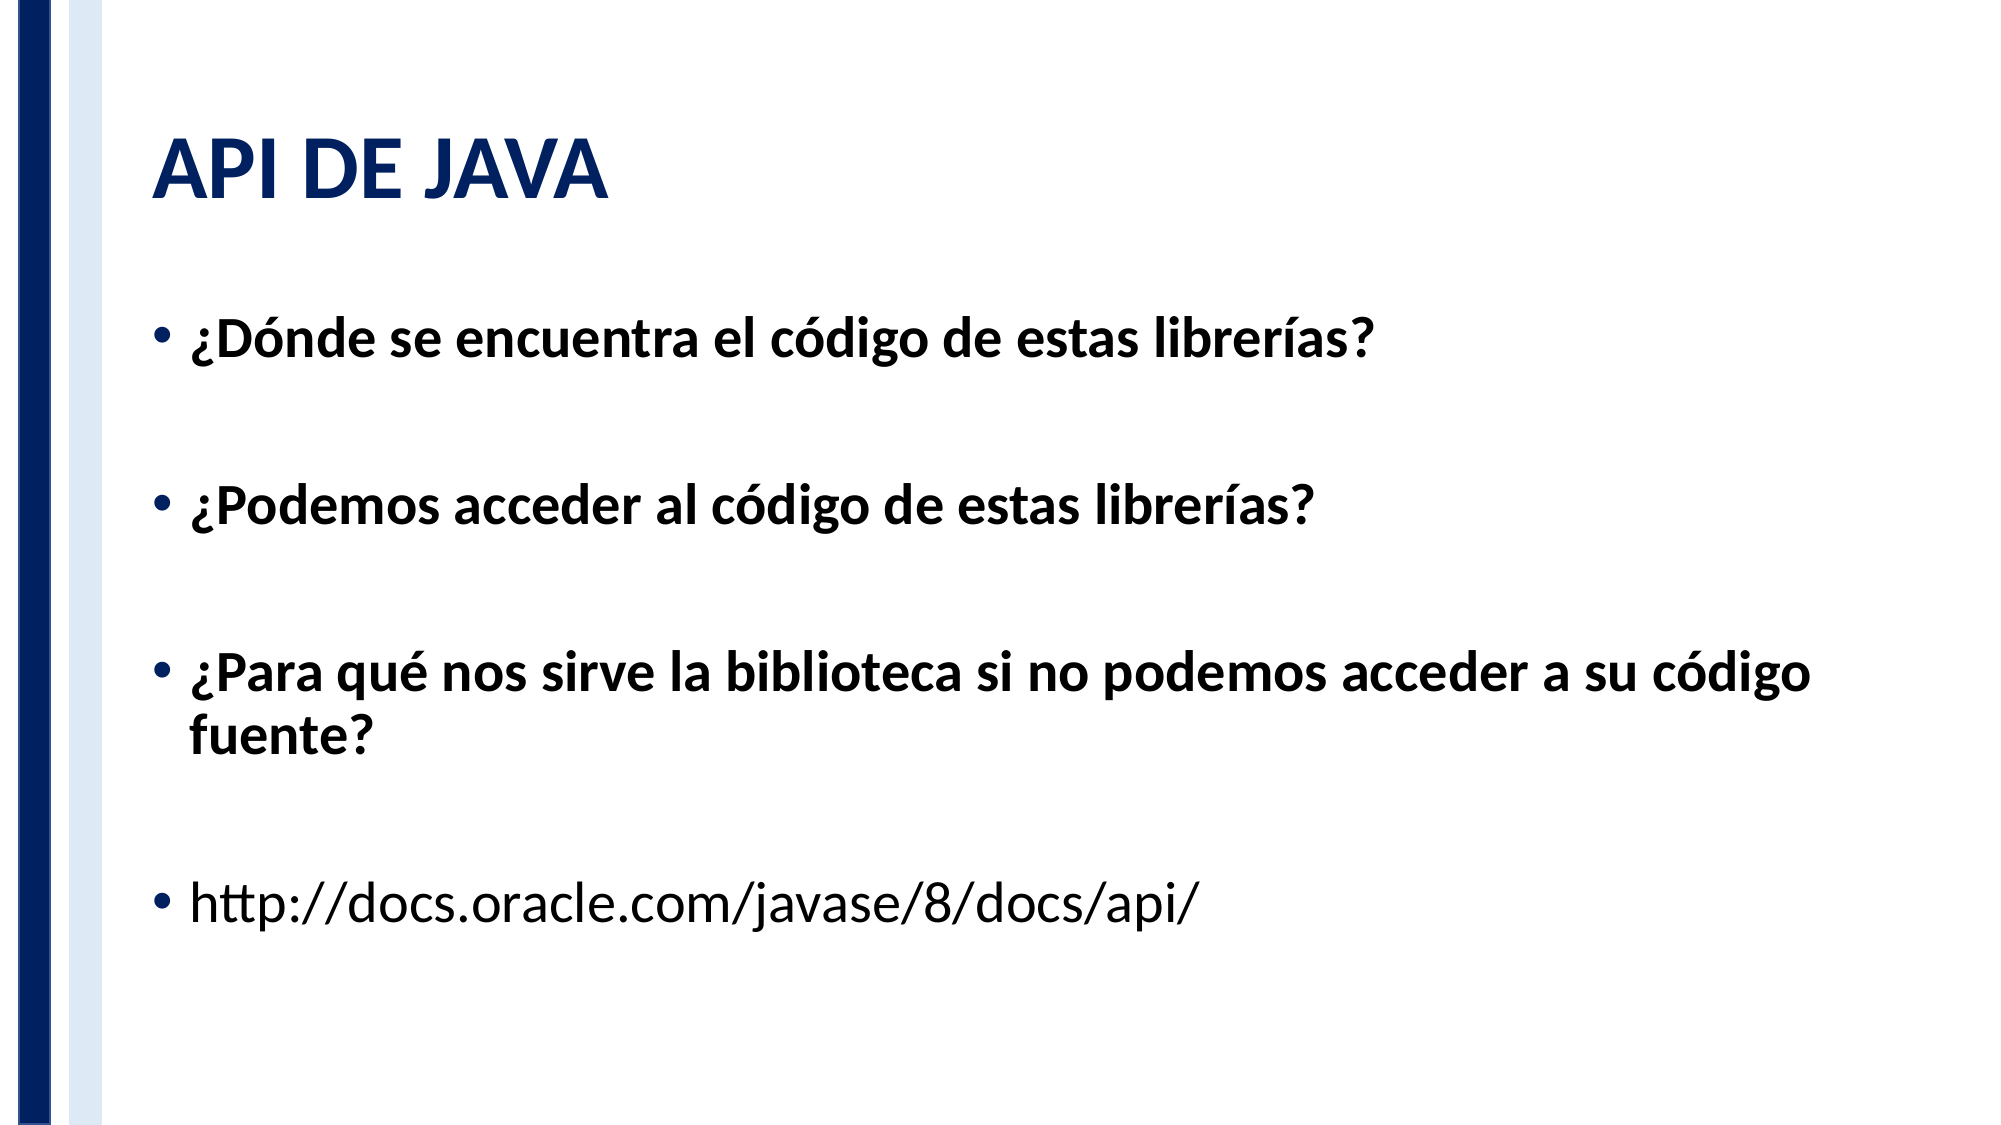

# API DE JAVA
¿Dónde se encuentra el código de estas librerías?

¿Podemos acceder al código de estas librerías?

¿Para qué nos sirve la biblioteca si no podemos acceder a su código fuente?

http://docs.oracle.com/javase/8/docs/api/